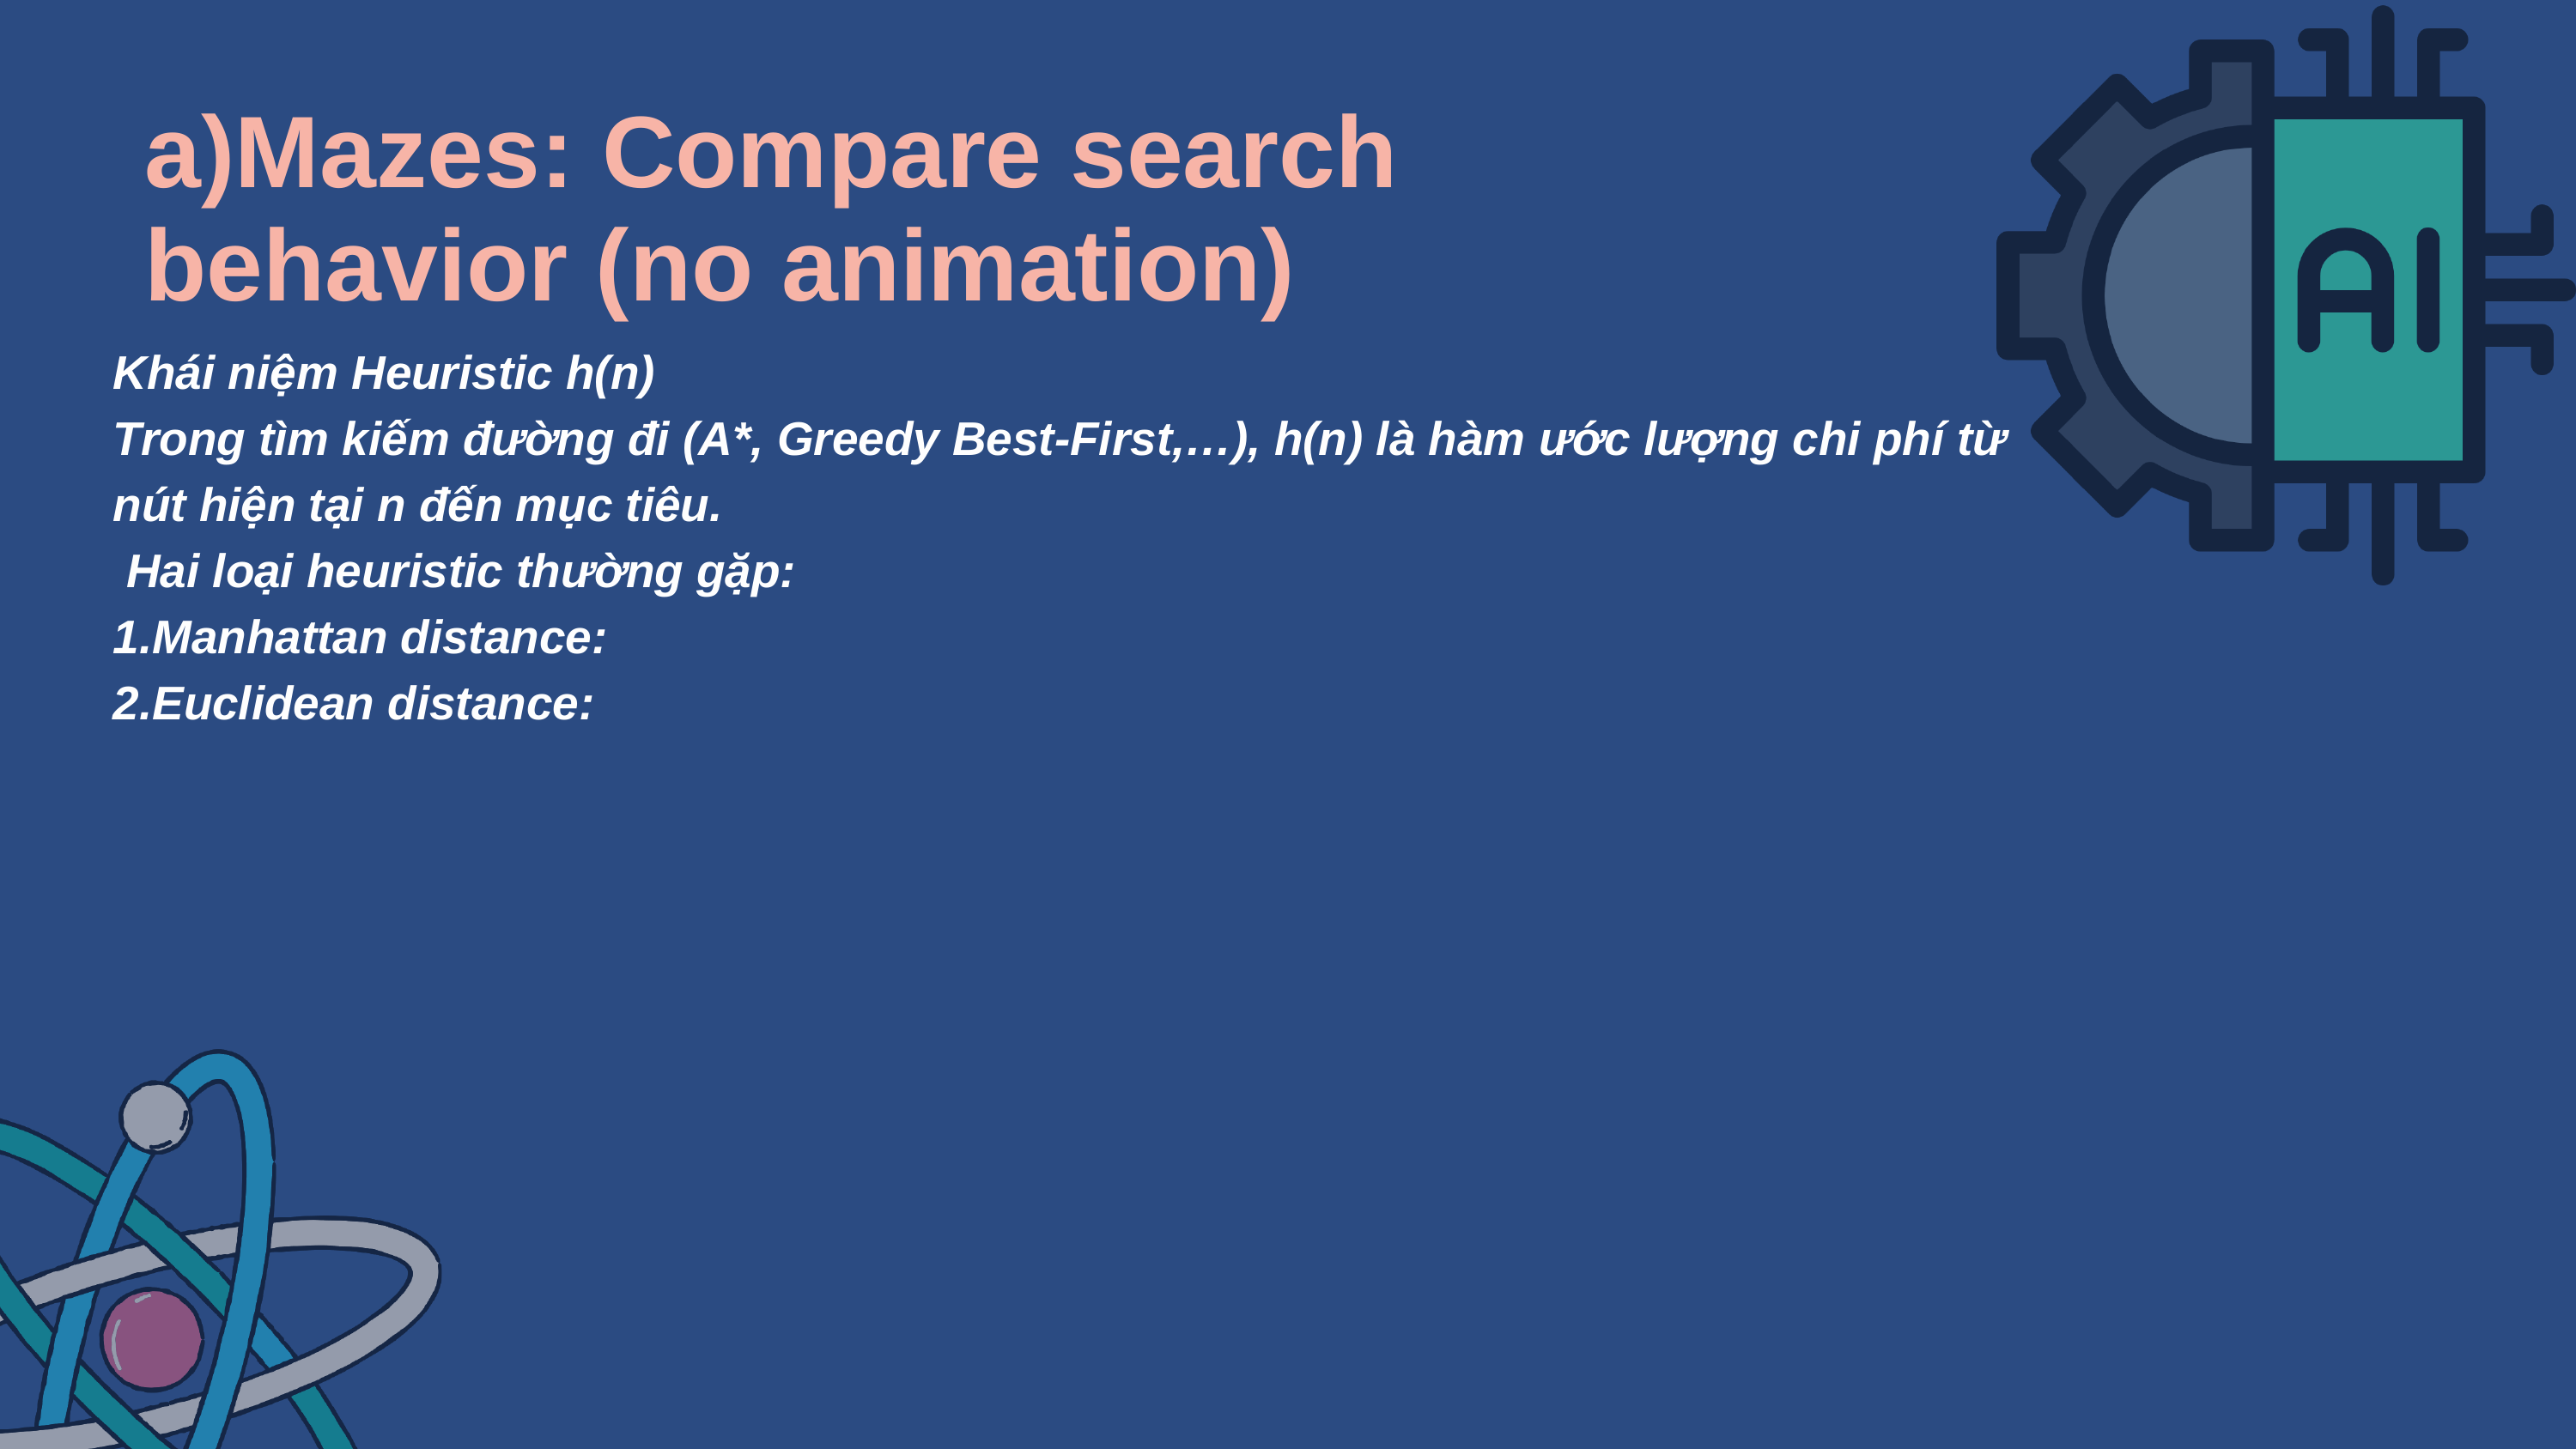

a)Mazes: Compare search behavior (no animation)
Khái niệm Heuristic h(n)
Trong tìm kiếm đường đi (A*, Greedy Best-First,…), h(n) là hàm ước lượng chi phí từ nút hiện tại n đến mục tiêu.
 Hai loại heuristic thường gặp:
1.Manhattan distance:
2.Euclidean distance: